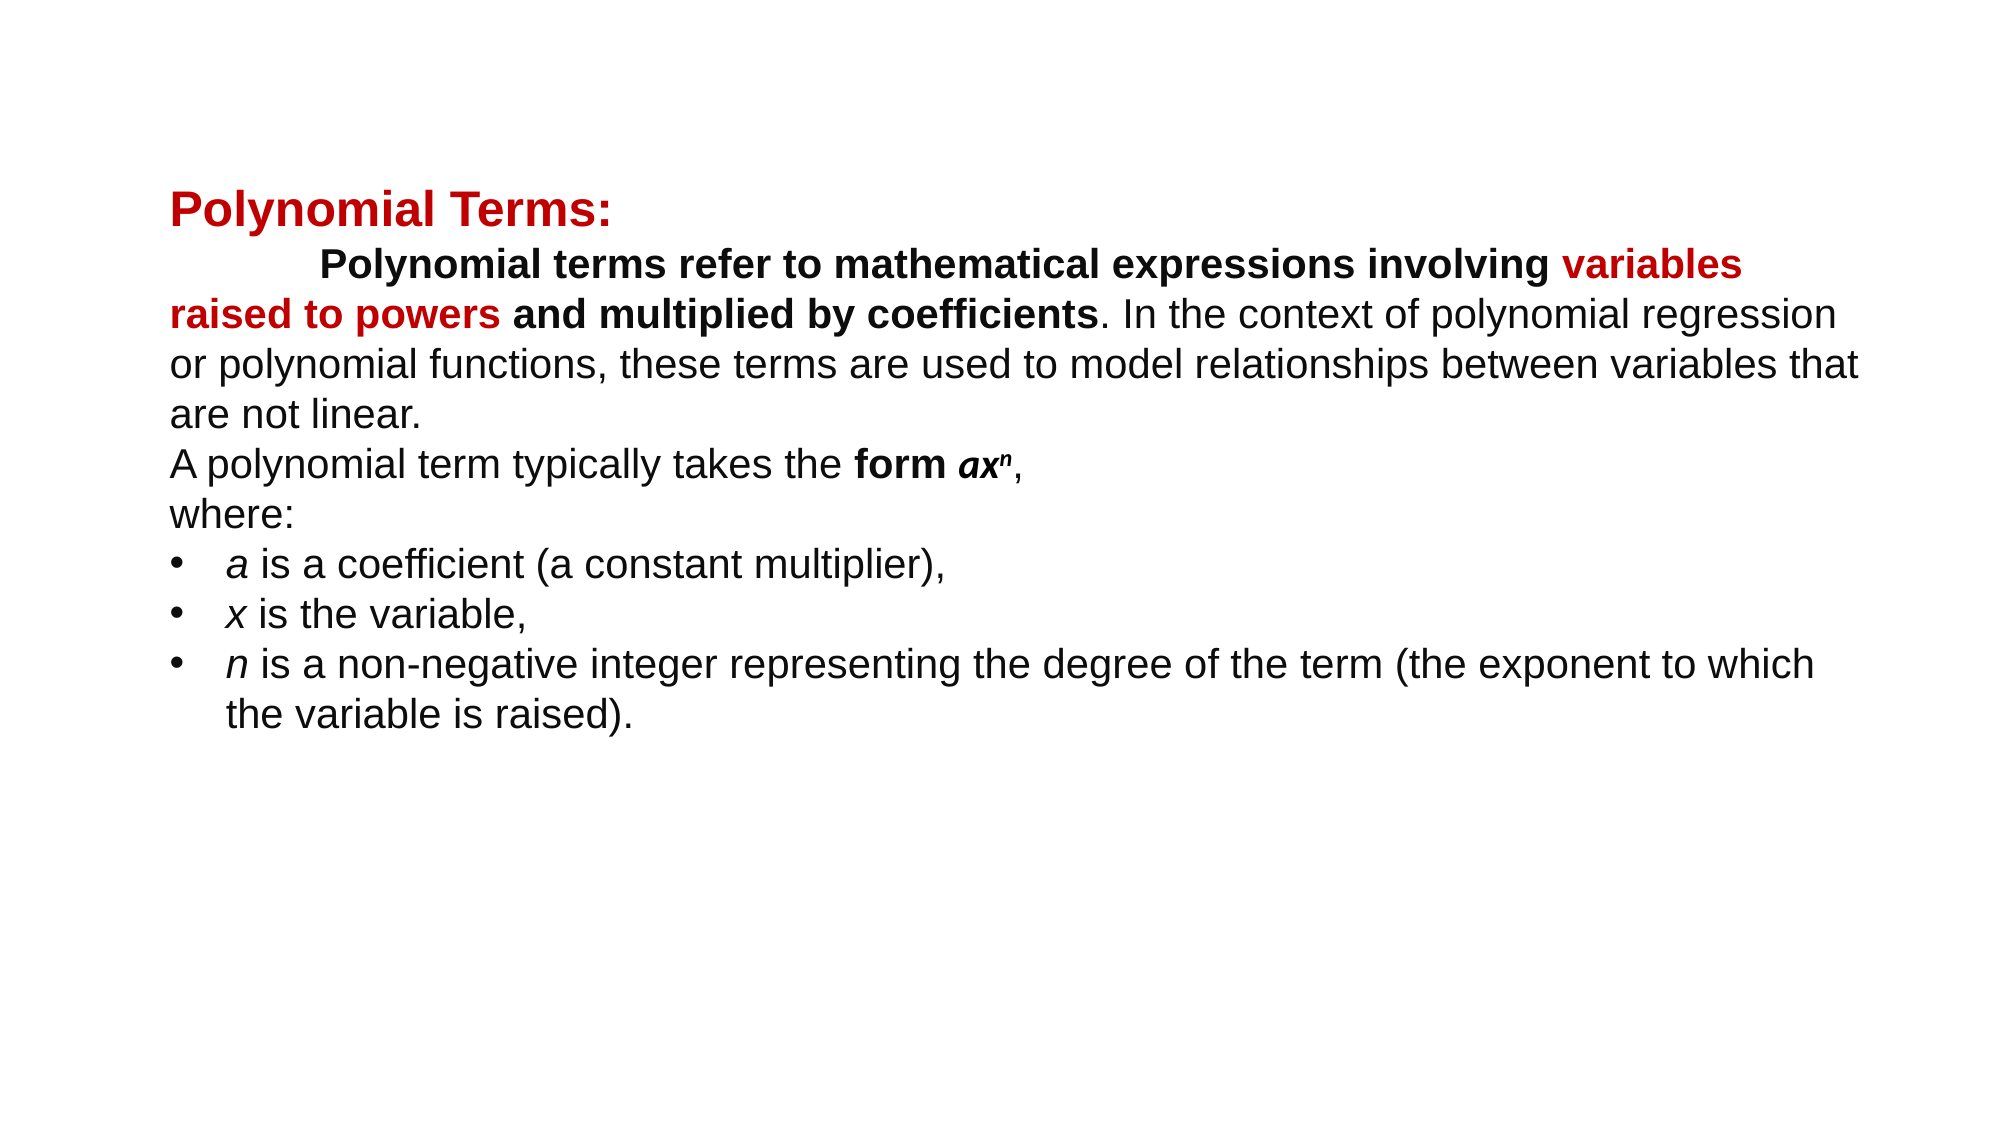

Polynomial Terms:
	Polynomial terms refer to mathematical expressions involving variables raised to powers and multiplied by coefficients. In the context of polynomial regression or polynomial functions, these terms are used to model relationships between variables that are not linear.
A polynomial term typically takes the form axn,
where:
a is a coefficient (a constant multiplier),
x is the variable,
n is a non-negative integer representing the degree of the term (the exponent to which the variable is raised).